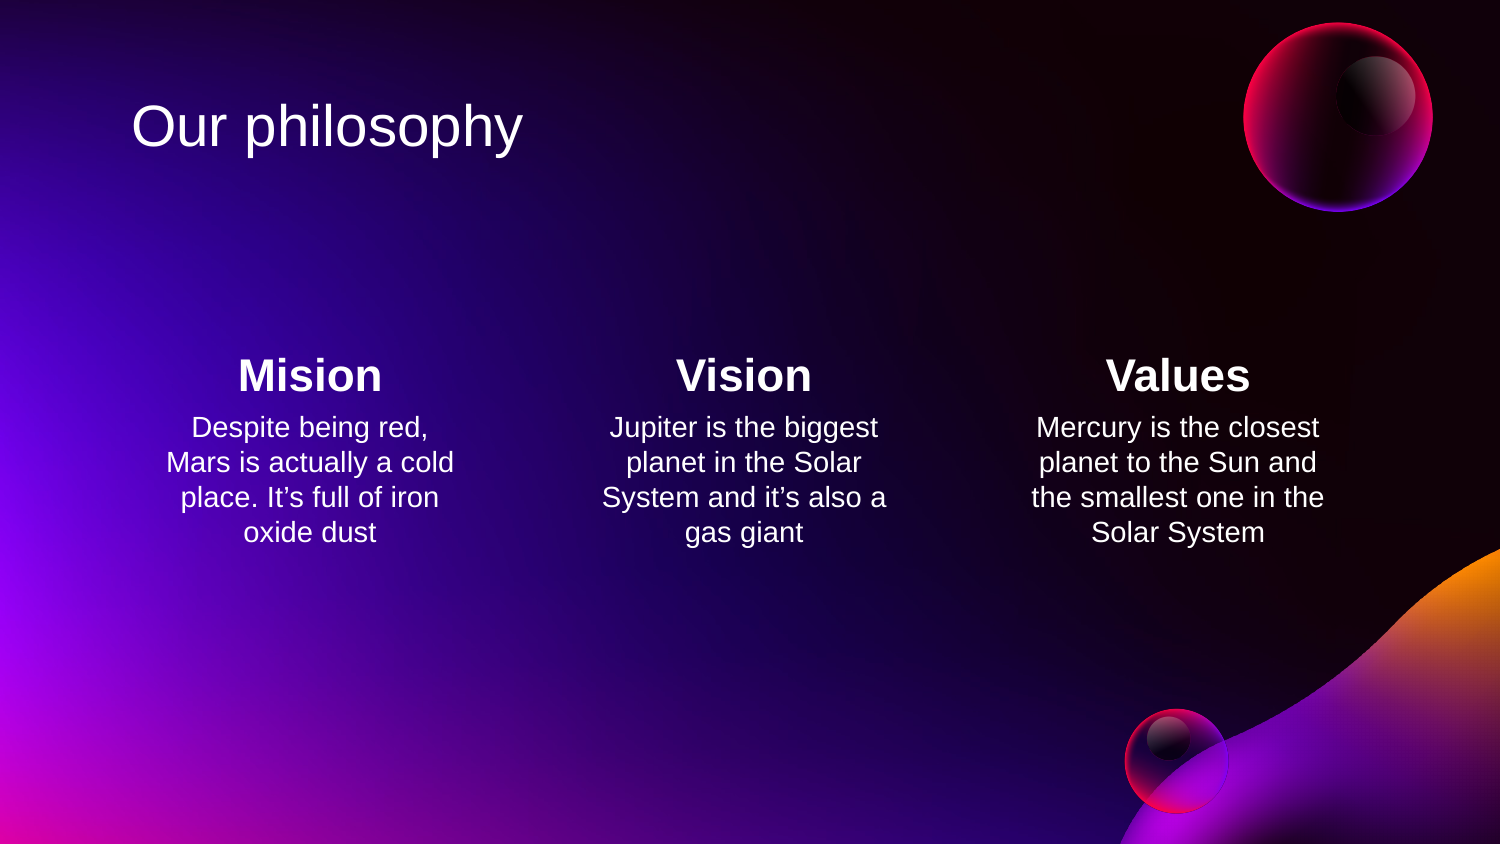

# Our philosophy
Values
Mision
Vision
Despite being red, Mars is actually a cold place. It’s full of iron oxide dust
Jupiter is the biggest planet in the Solar System and it’s also a gas giant
Mercury is the closest planet to the Sun and the smallest one in the Solar System